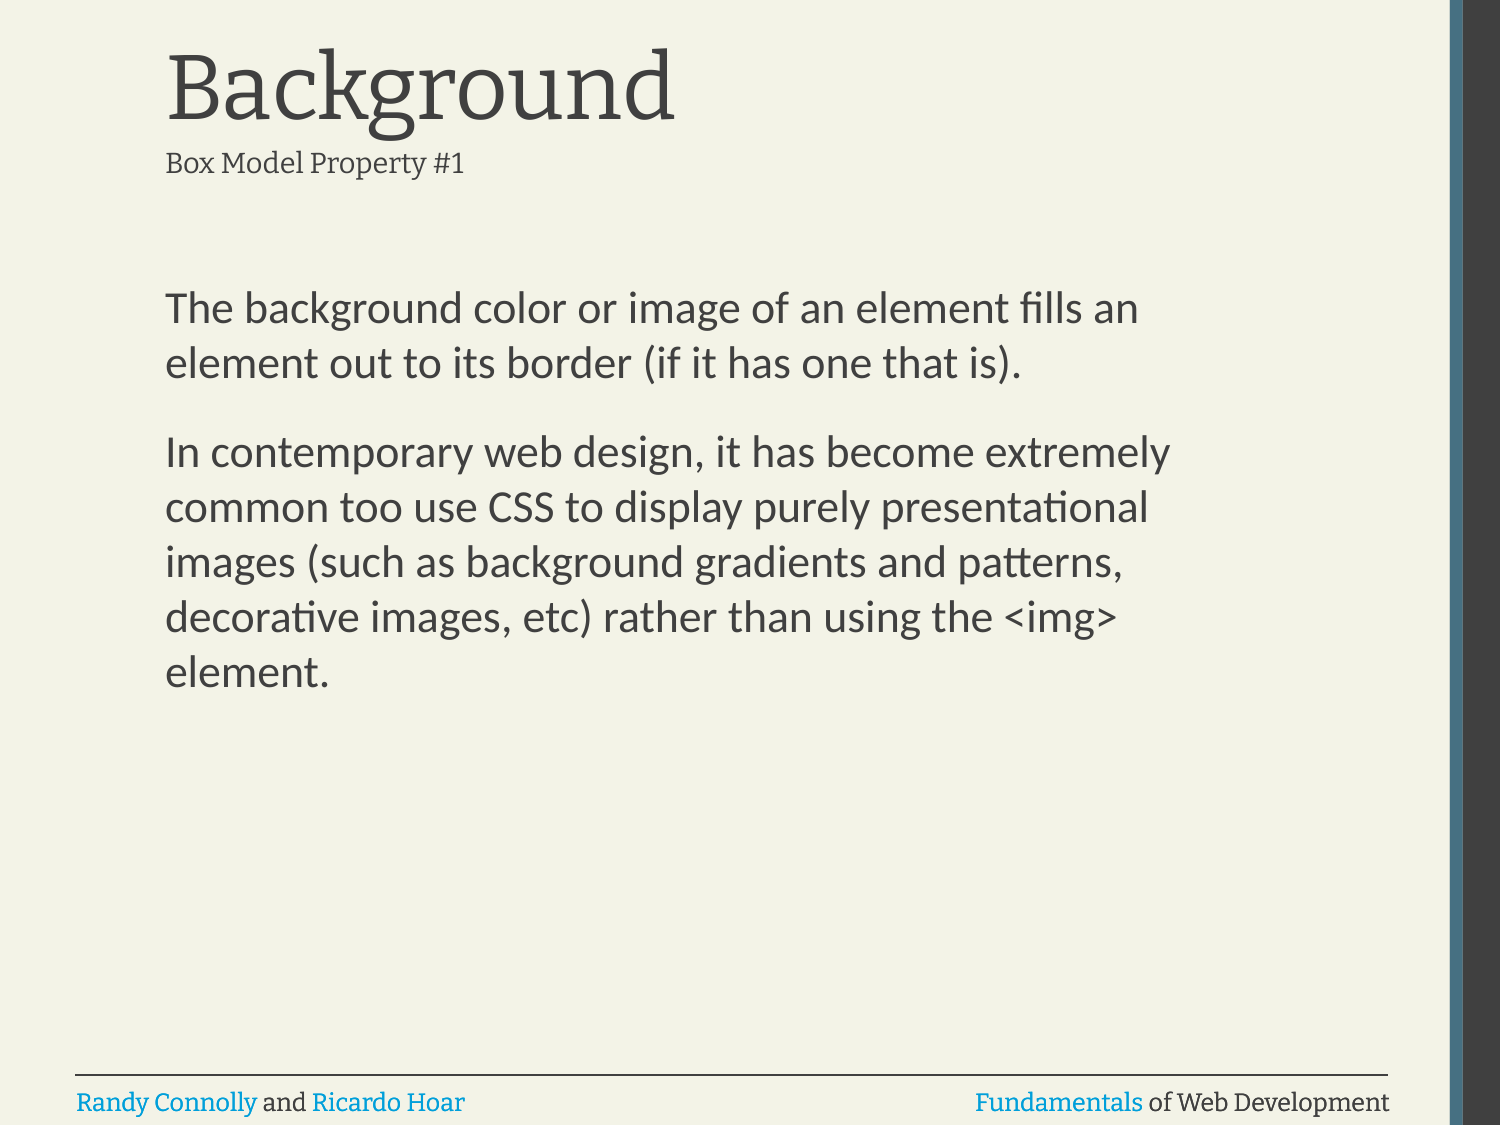

# Background
Box Model Property #1
The background color or image of an element fills an element out to its border (if it has one that is).
In contemporary web design, it has become extremely common too use CSS to display purely presentational images (such as background gradients and patterns, decorative images, etc) rather than using the <img> element.